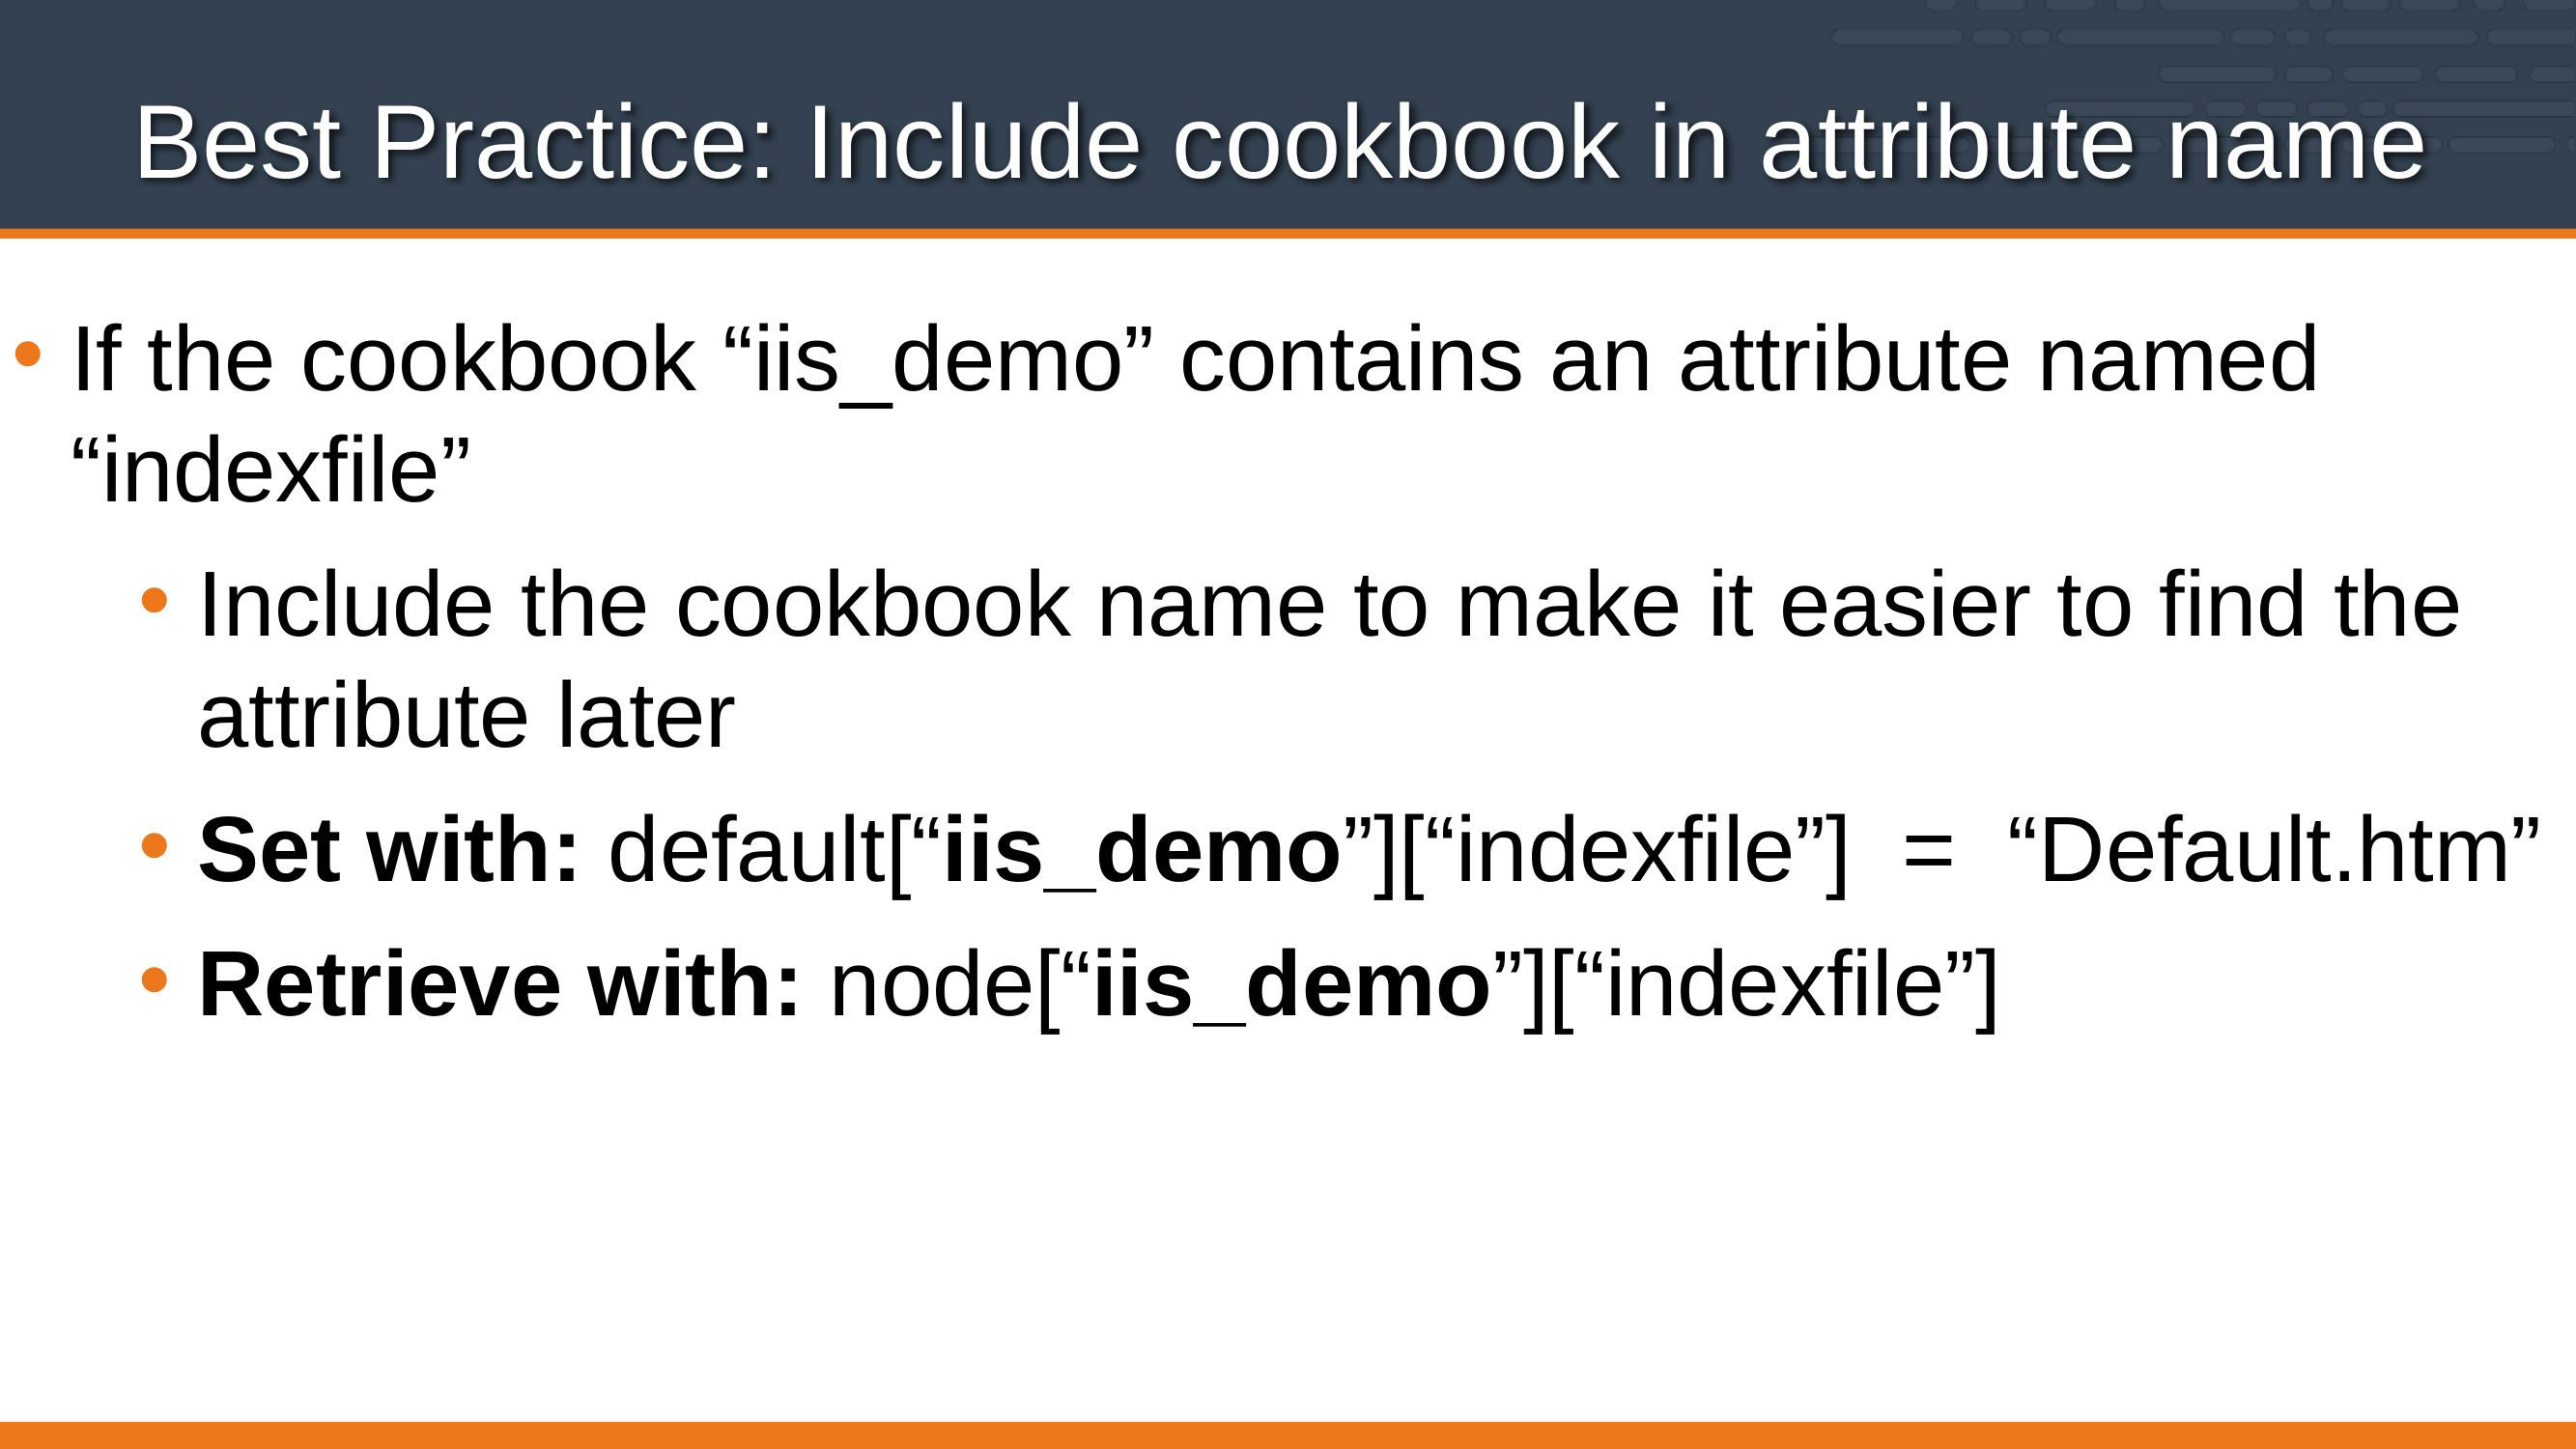

# Best Practice: Include cookbook in attribute name
If the cookbook “iis_demo” contains an attribute named “indexfile”
Include the cookbook name to make it easier to find the attribute later
Set with: default[“iis_demo”][“indexfile”]  =  “Default.htm”
Retrieve with: node[“iis_demo”][“indexfile”]